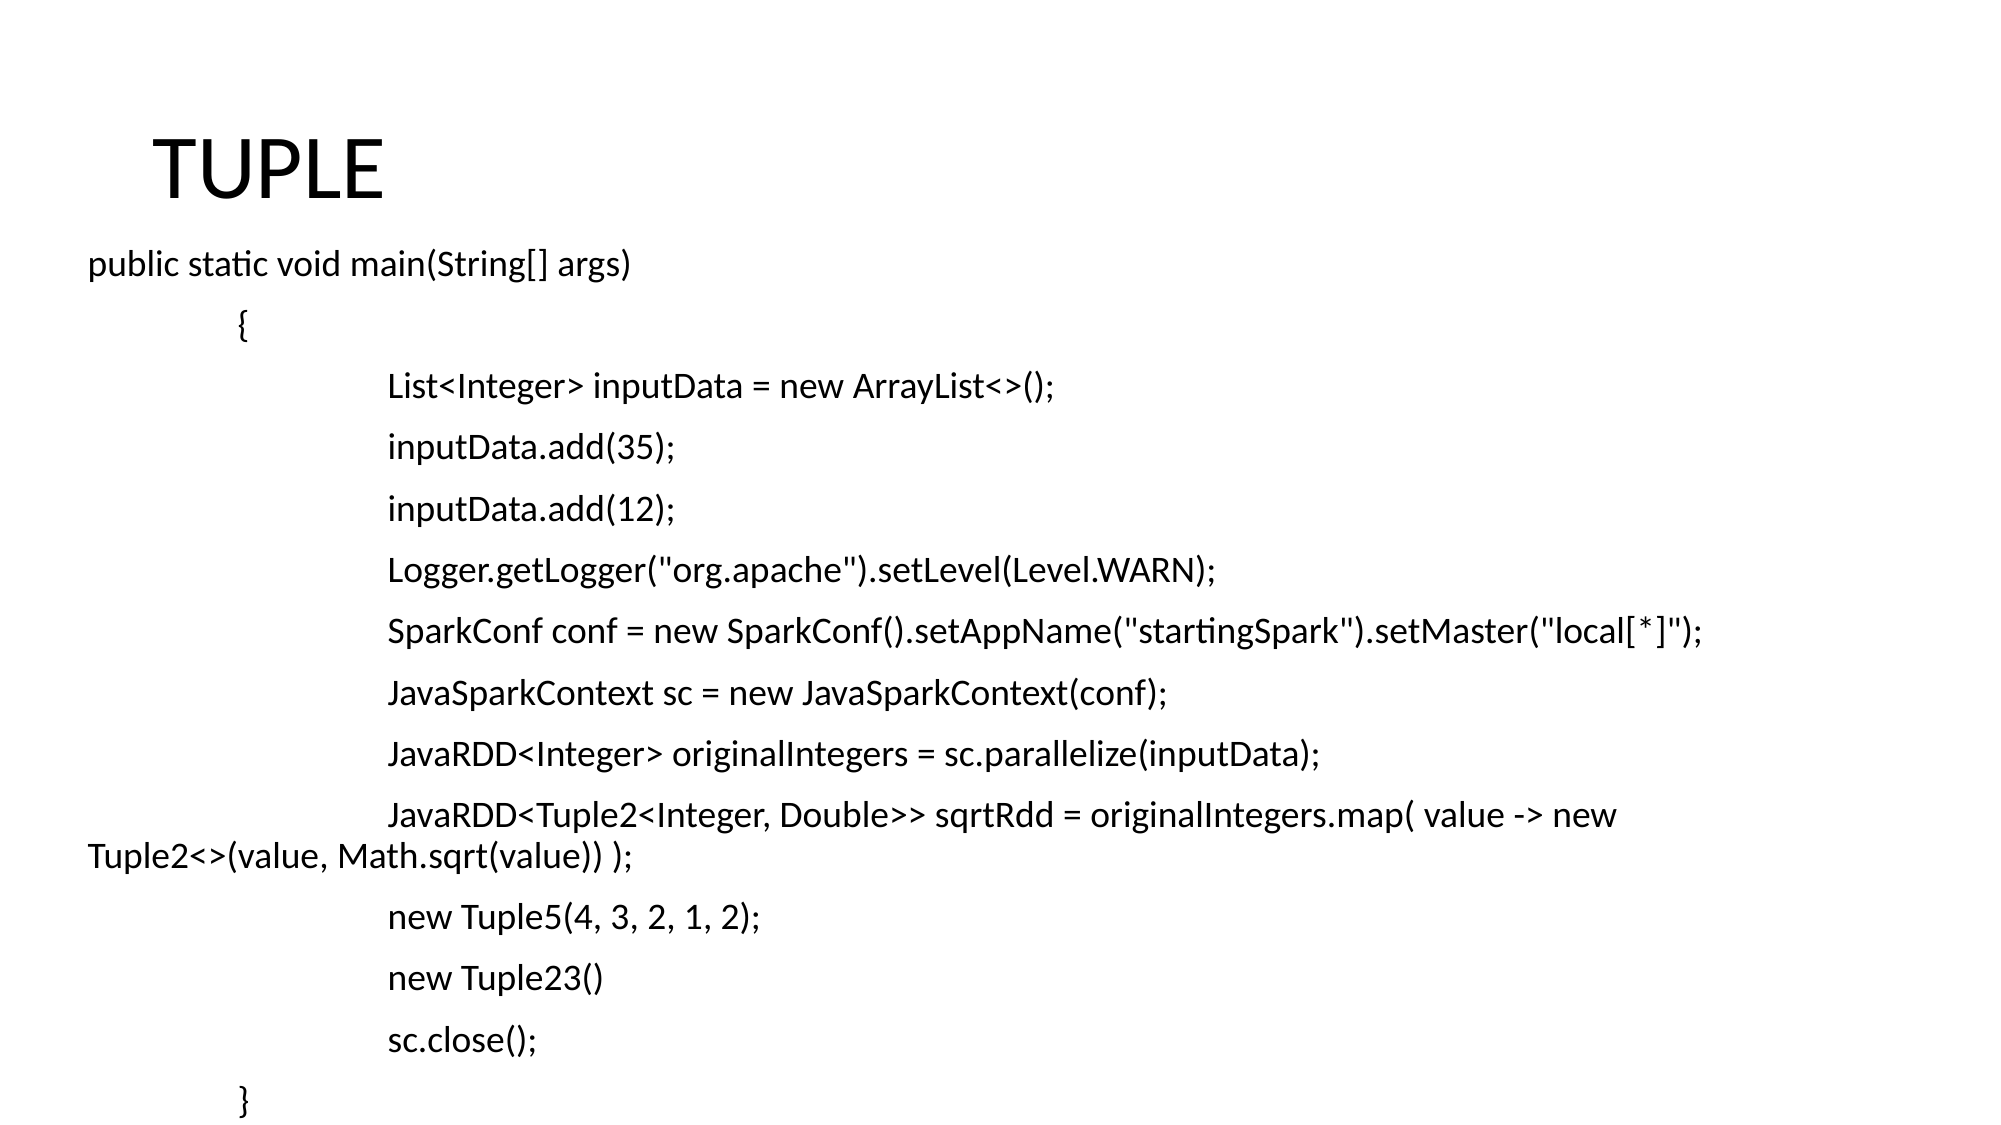

# TUPLE
public static void main(String[] args)
	{
		List<Integer> inputData = new ArrayList<>();
		inputData.add(35);
		inputData.add(12);
		Logger.getLogger("org.apache").setLevel(Level.WARN);
		SparkConf conf = new SparkConf().setAppName("startingSpark").setMaster("local[*]");
		JavaSparkContext sc = new JavaSparkContext(conf);
		JavaRDD<Integer> originalIntegers = sc.parallelize(inputData);
		JavaRDD<Tuple2<Integer, Double>> sqrtRdd = originalIntegers.map( value -> new Tuple2<>(value, Math.sqrt(value)) );
		new Tuple5(4, 3, 2, 1, 2);
		new Tuple23()
		sc.close();
	}